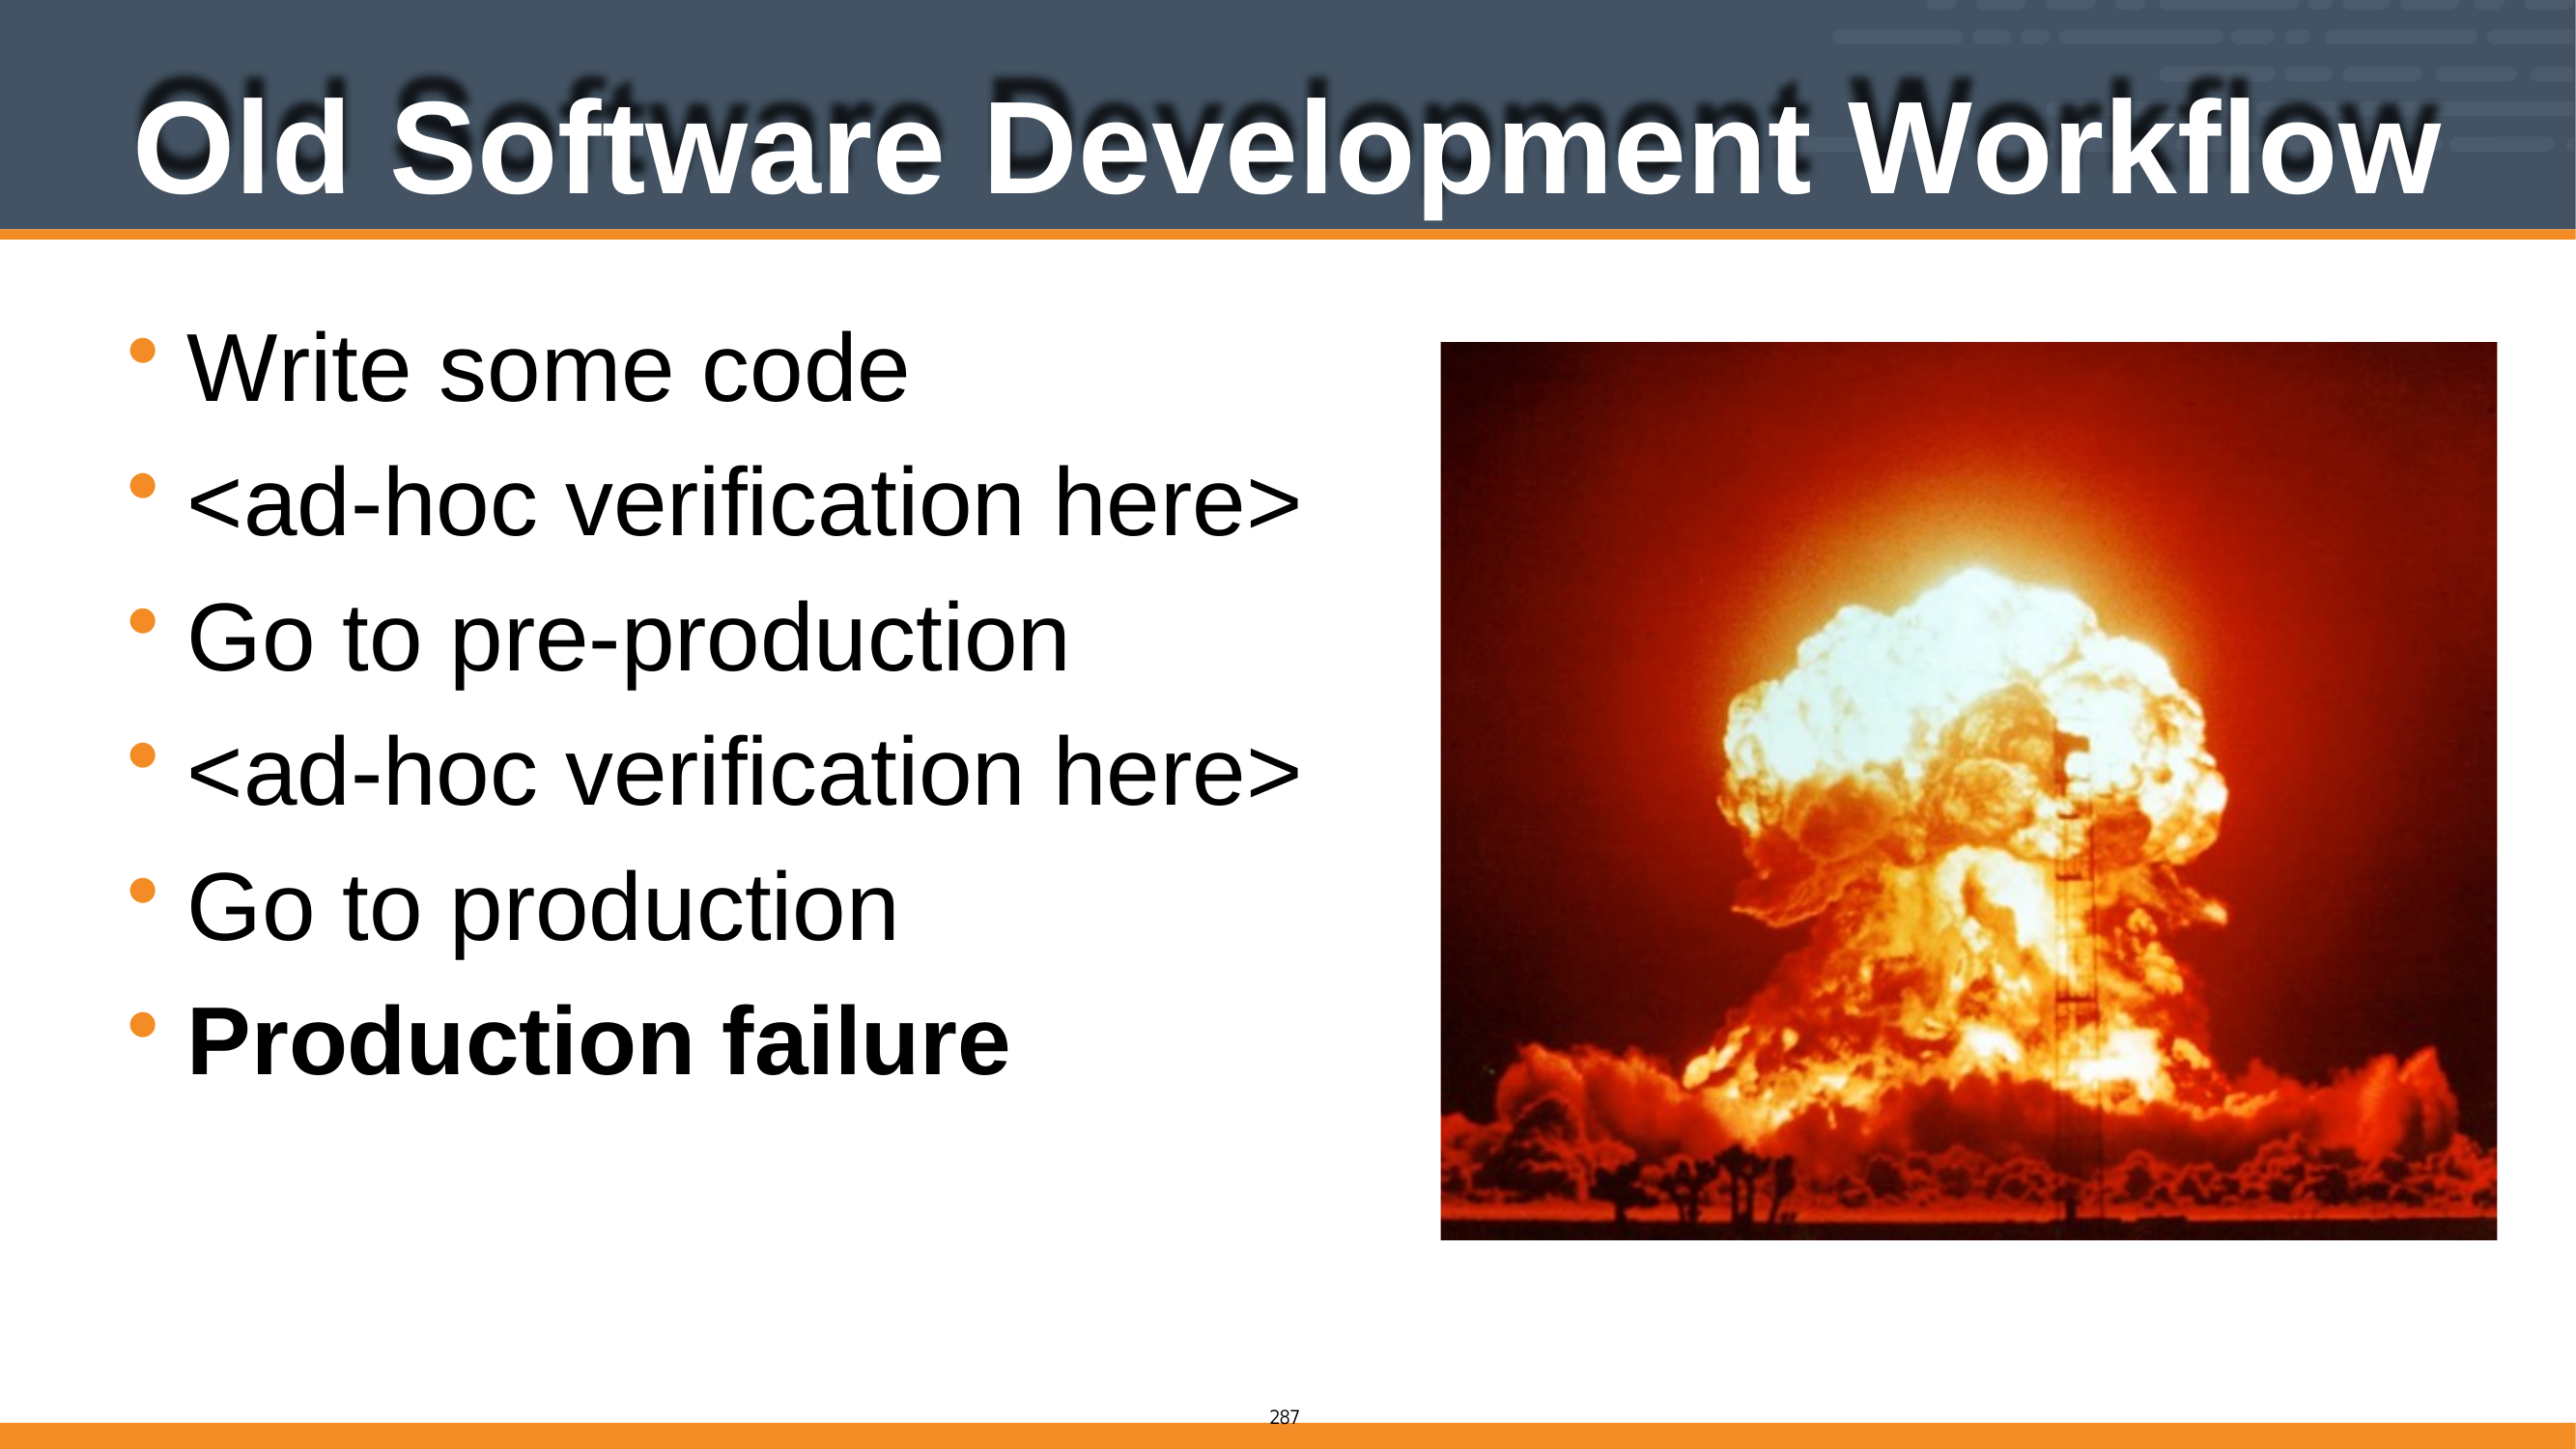

# Old Software Development Workflow

Write some code
<ad-hoc verification here>
Go to pre-production
<ad-hoc verification here>
Go to production
Production failure

287